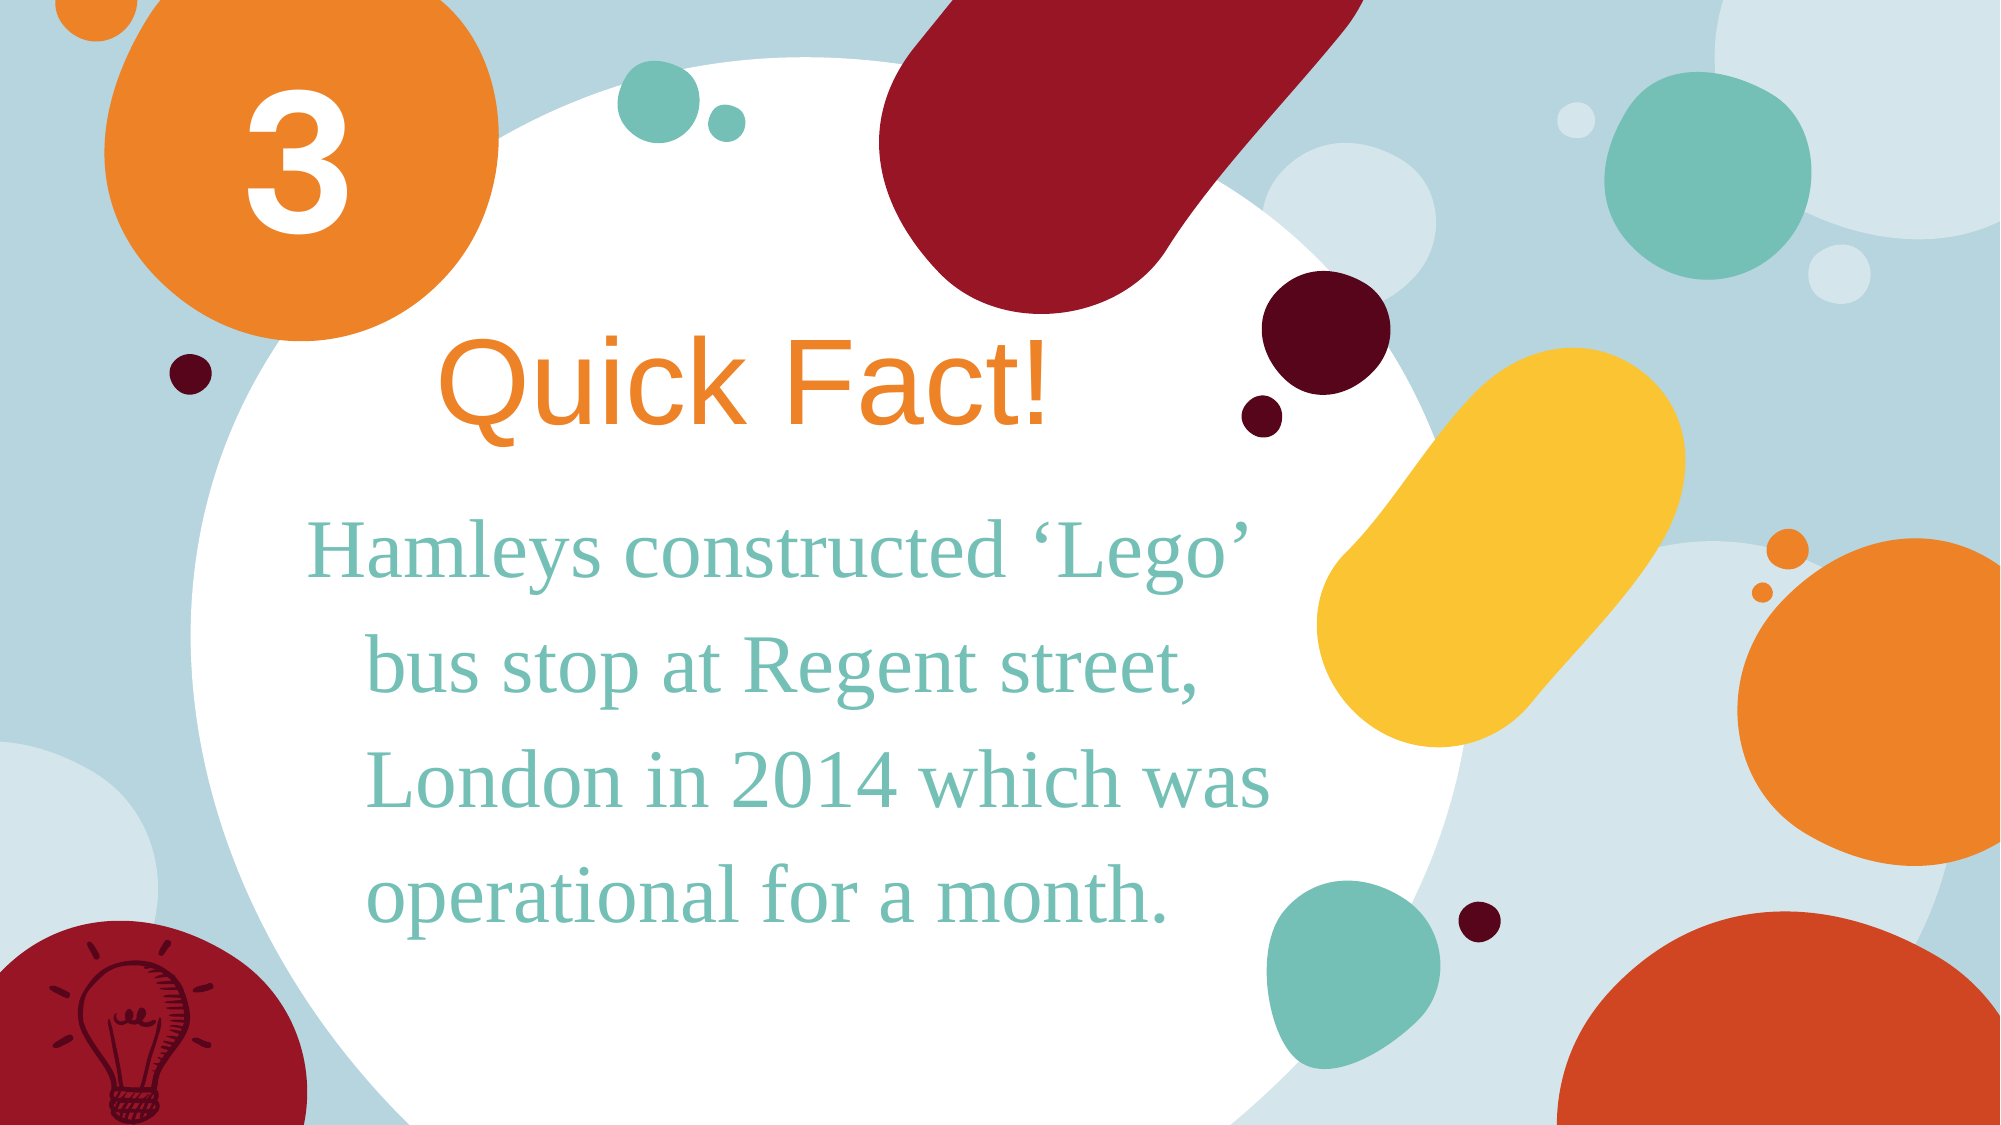

3
# Quick Fact!
Hamleys constructed ‘Lego’ bus stop at Regent street, London in 2014 which was operational for a month.